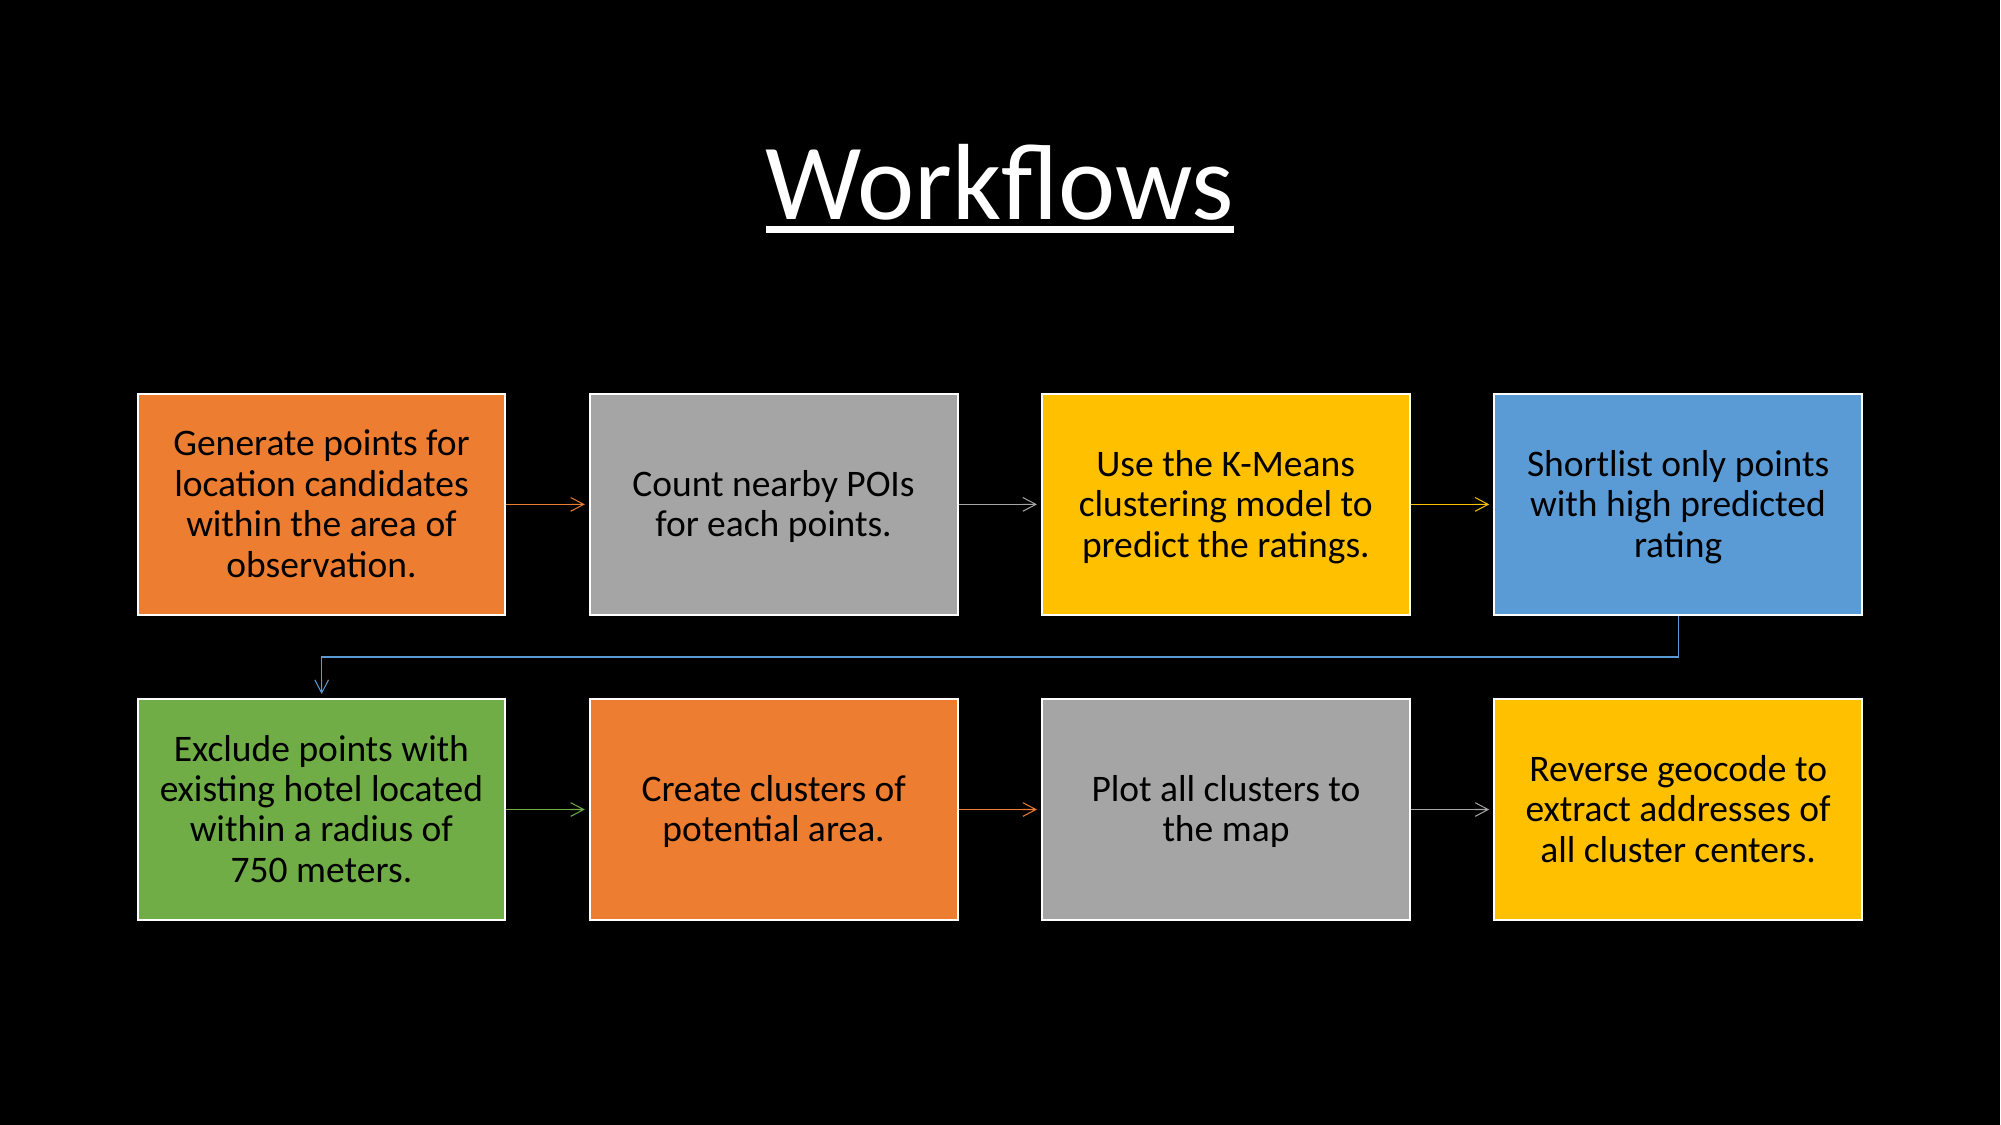

# Workflows

Generate points for location candidates within the area of observation.

Count nearby POIs for each points.

Use the K-Means clustering model to predict the ratings.

Shortlist only points with high predicted rating

Exclude points with existing hotel located within a radius of 750 meters.

Create clusters of potential area.

Plot all clusters to the map
Reverse geocode to extract addresses of all cluster centers.